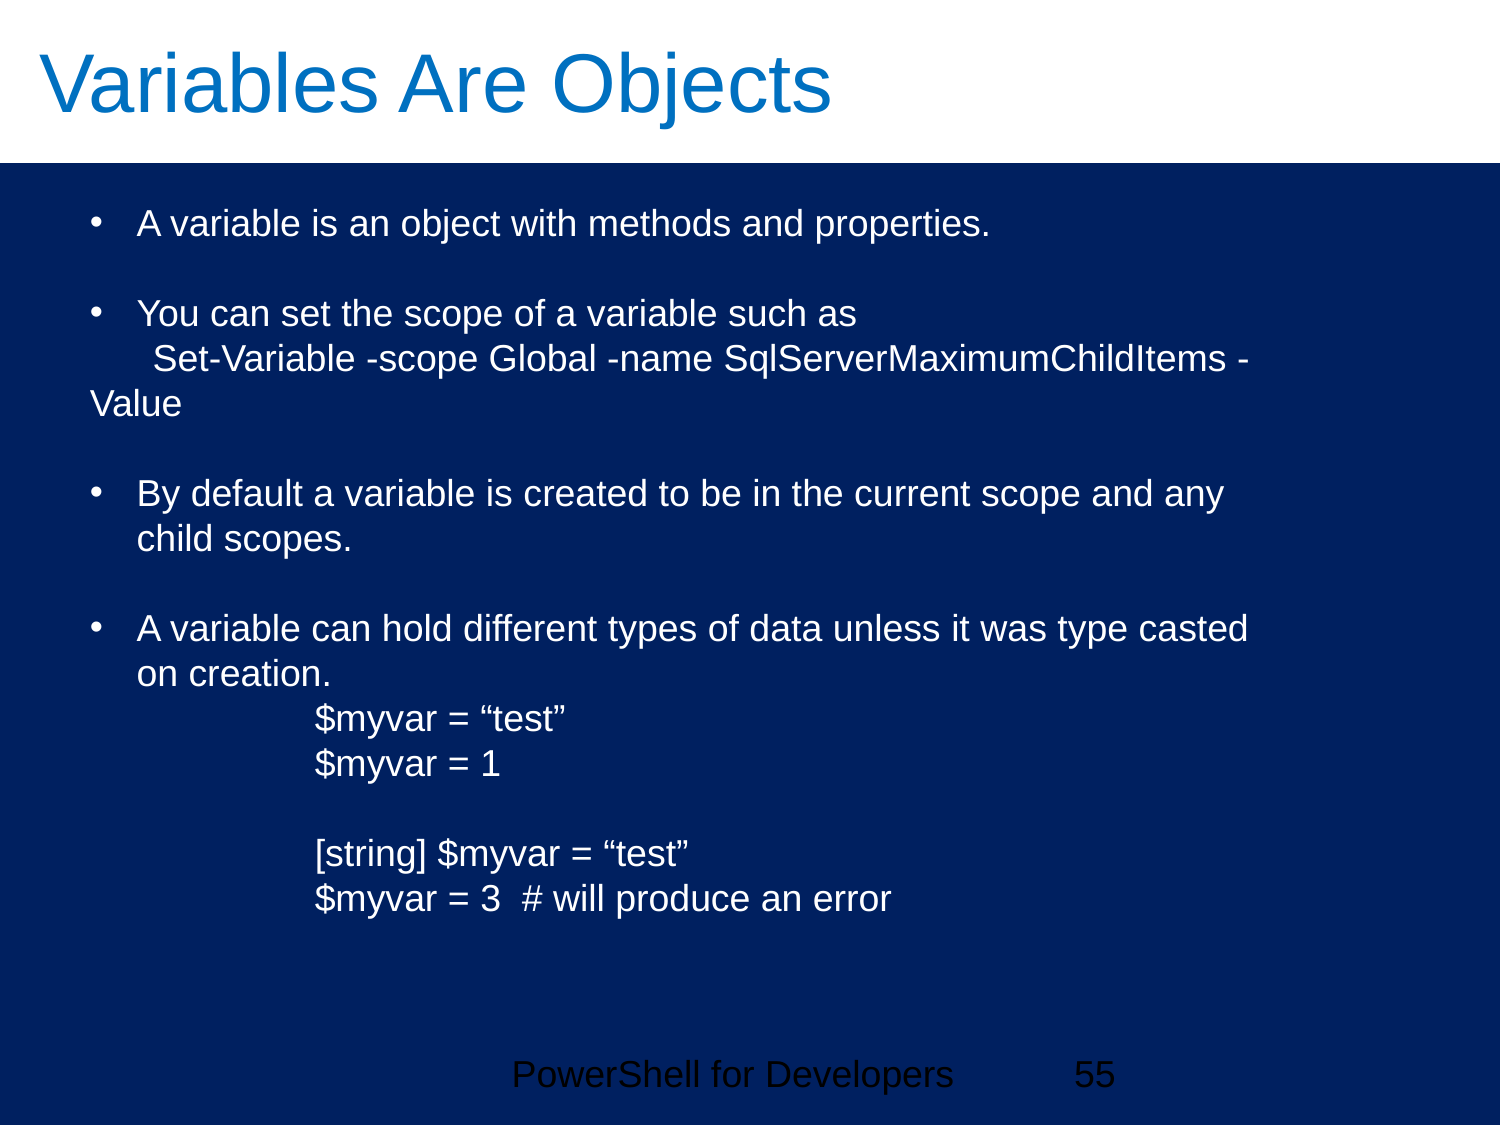

Variables Are Objects
A variable is an object with methods and properties.

You can set the scope of a variable such as
      Set-Variable -scope Global -name SqlServerMaximumChildItems -Value

By default a variable is created to be in the current scope and any child scopes.

A variable can hold different types of data unless it was type casted on creation.
	$myvar = “test”
	$myvar = 1

	[string] $myvar = “test”
	$myvar = 3  # will produce an error

PowerShell for Developers
55